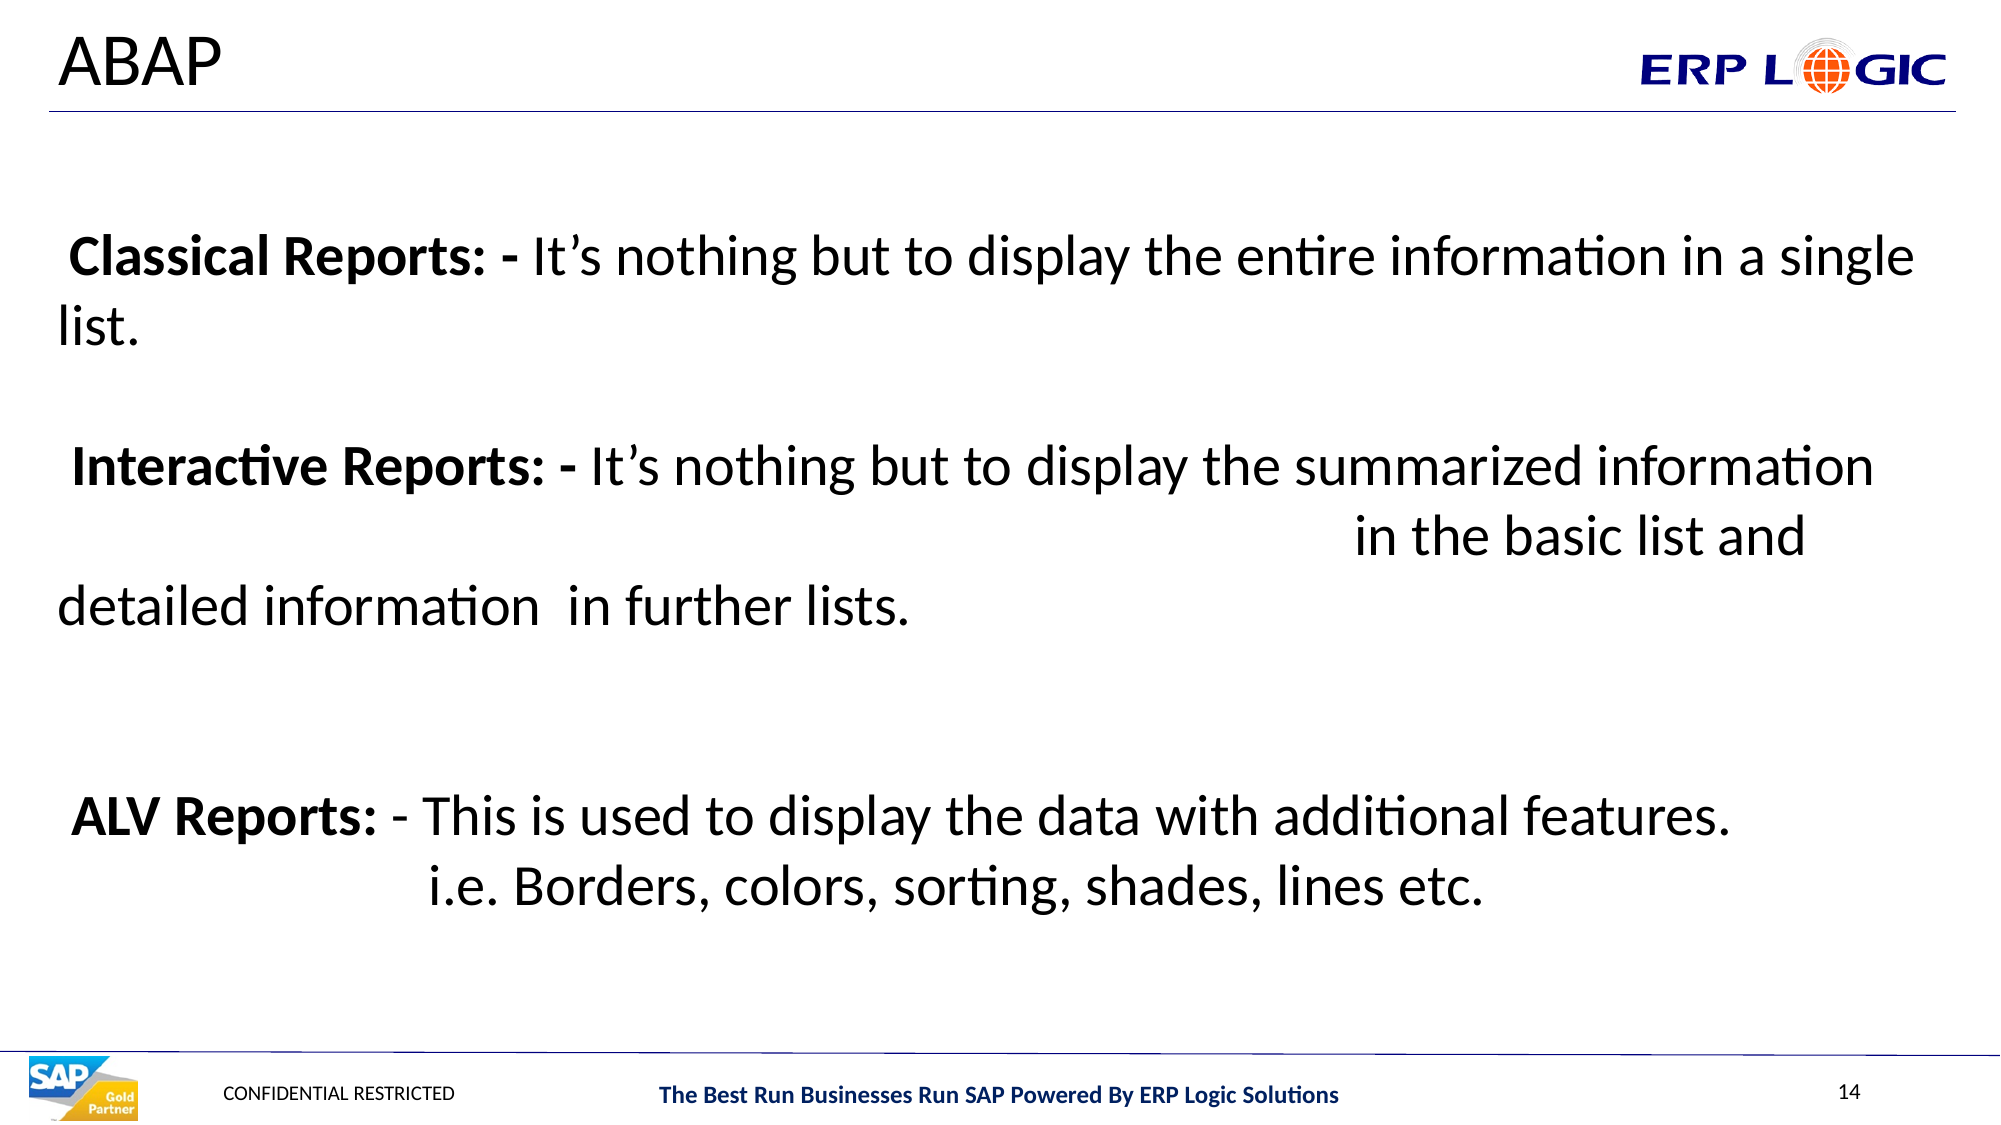

# ABAP

 Classical Reports: - It’s nothing but to display the entire information in a single list.

 Interactive Reports: - It’s nothing but to display the summarized information                                                                                                       in the basic list and detailed information  in further lists.

 ALV Reports: - This is used to display the data with additional features.
                            i.e. Borders, colors, sorting, shades, lines etc.